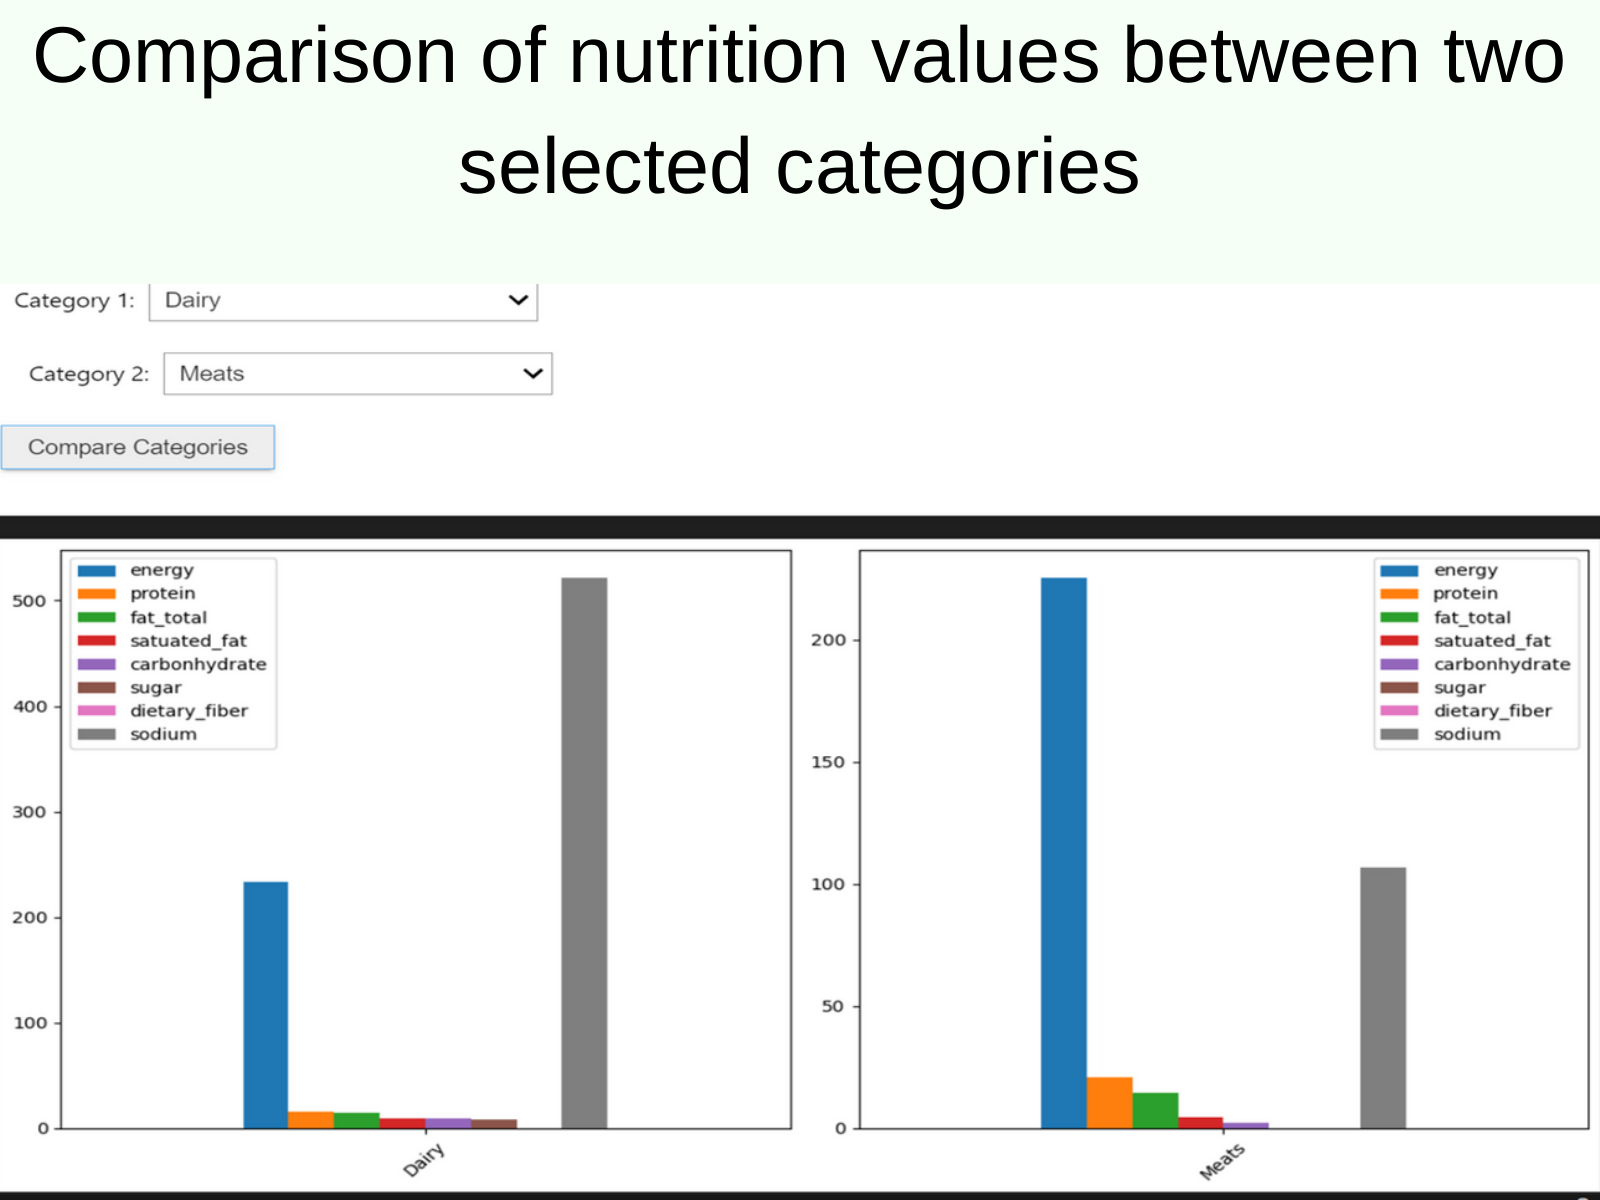

Comparison of nutrition values between two selected categories